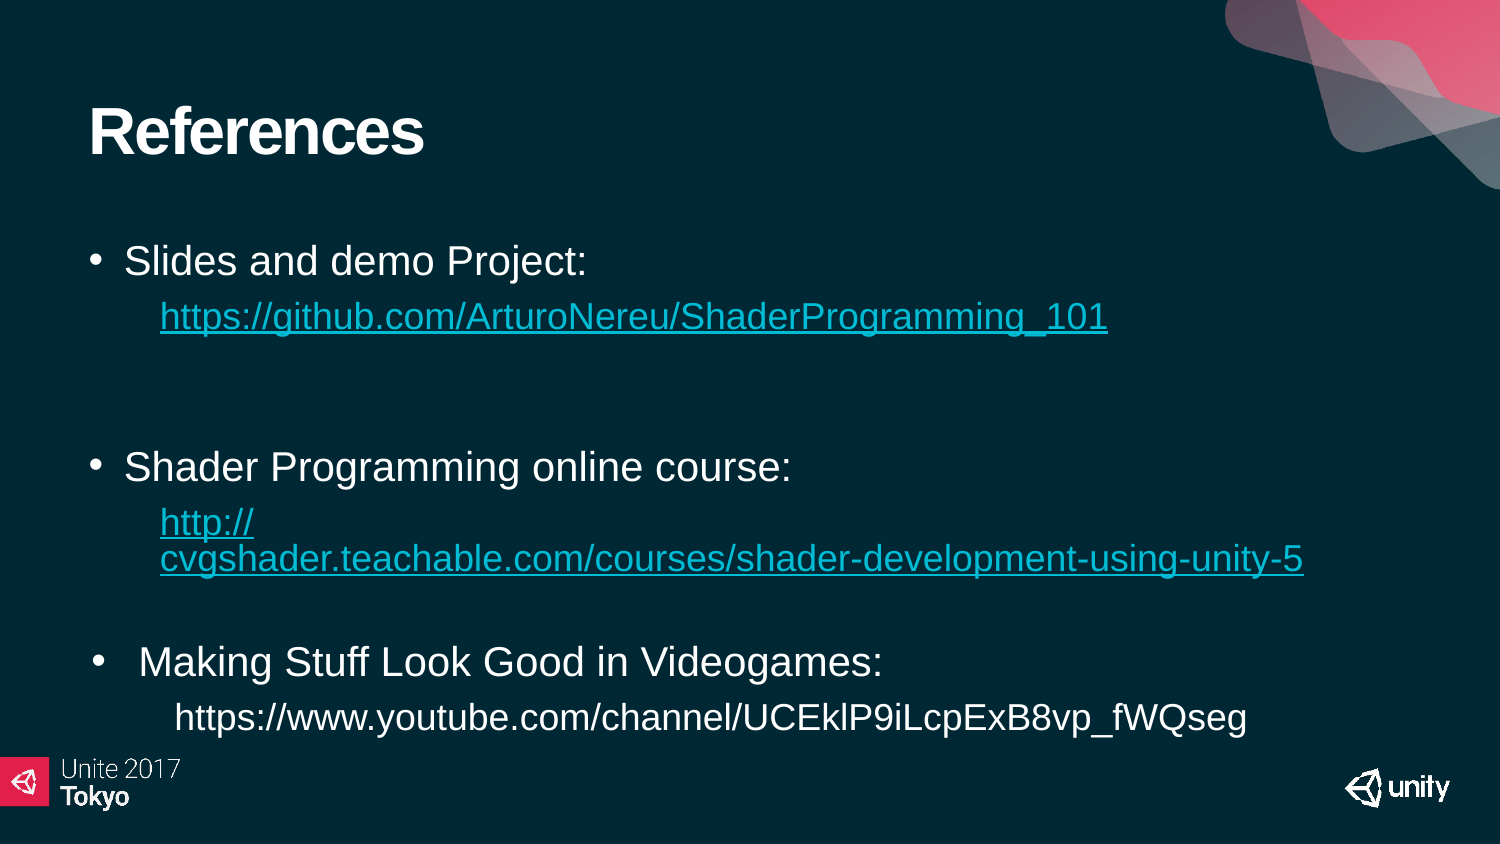

# References
Slides and demo Project:
https://github.com/ArturoNereu/ShaderProgramming_101

Shader Programming online course:
http://cvgshader.teachable.com/courses/shader-development-using-unity-5

Making Stuff Look Good in Videogames:
https://www.youtube.com/channel/UCEklP9iLcpExB8vp_fWQseg